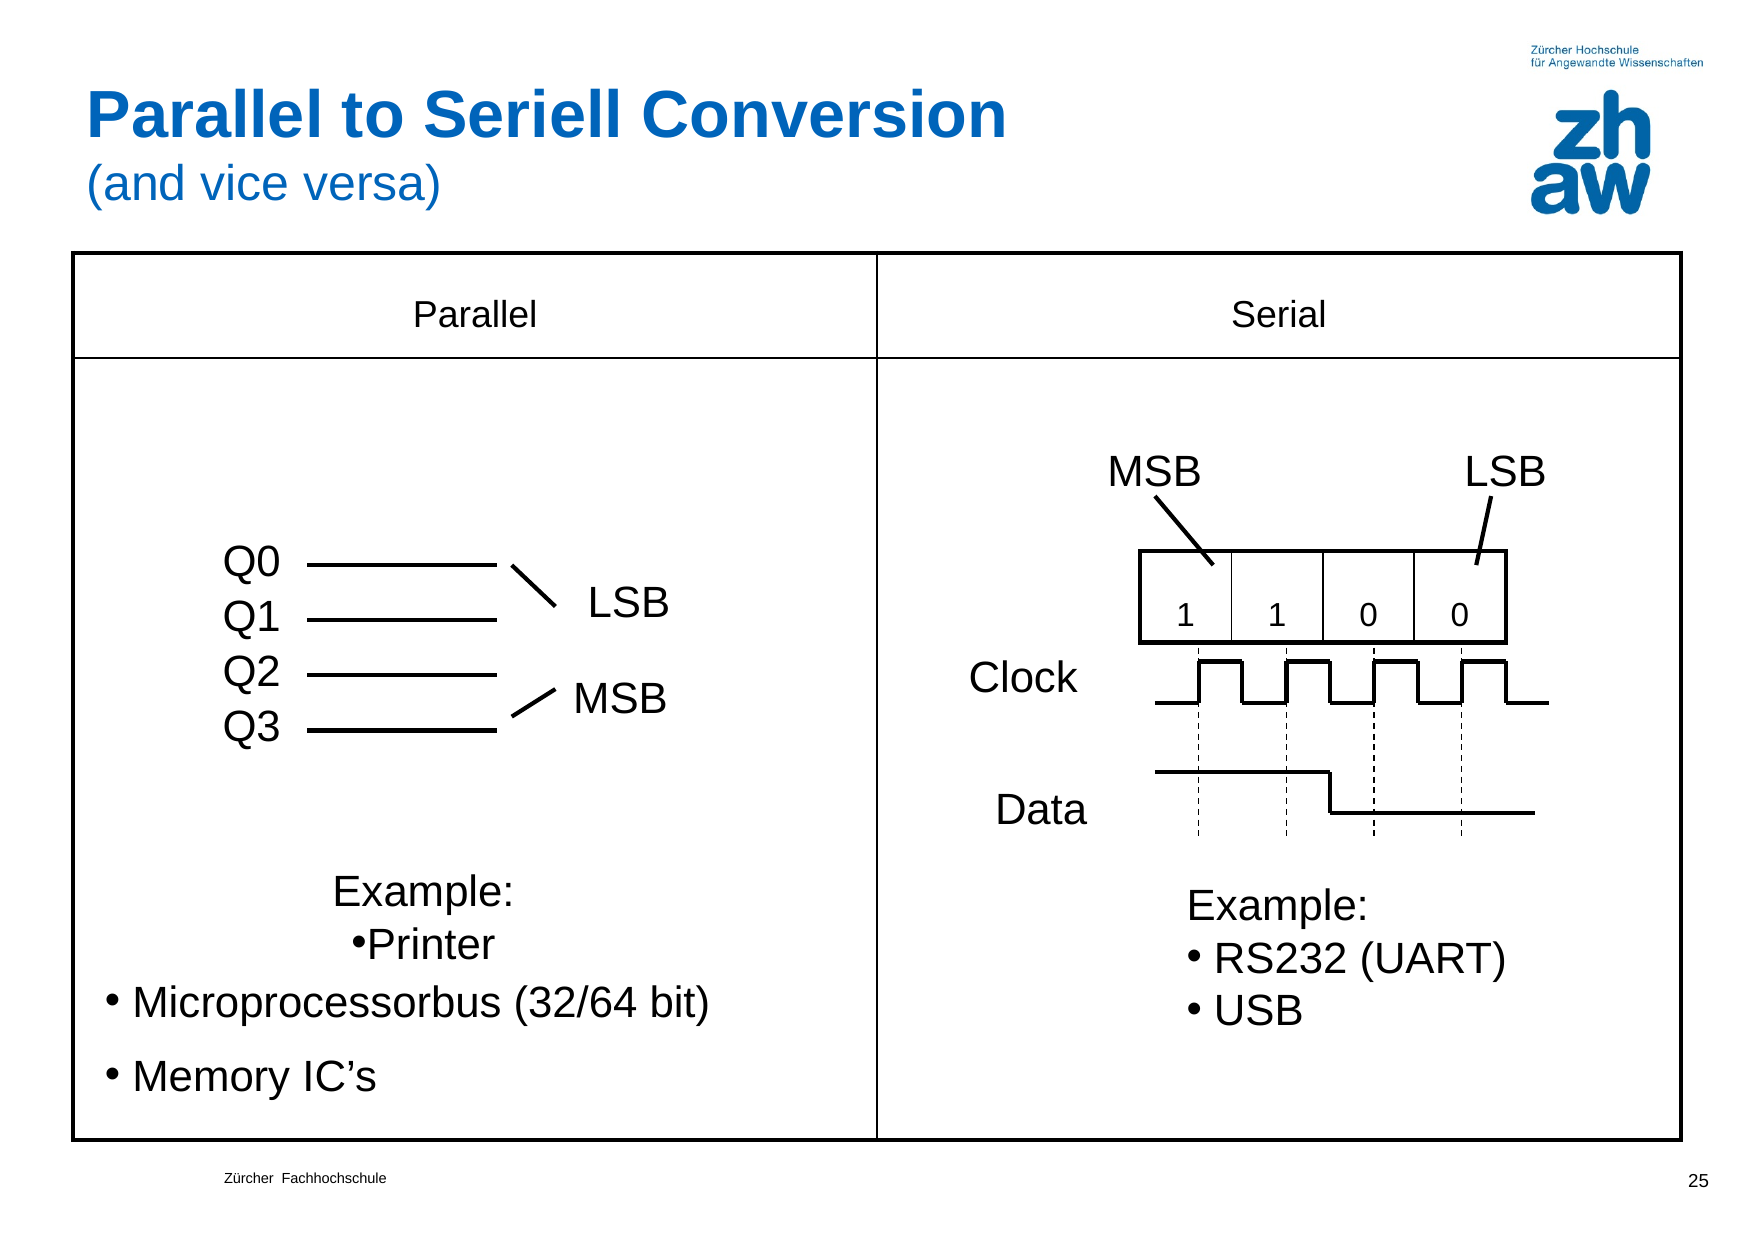

# Parallel to Seriell Conversion (and vice versa)
| Parallel | Serial |
| --- | --- |
|  |  |
MSB
LSB
Q0
| 1 | 1 | 0 | 0 |
| --- | --- | --- | --- |
LSB
Q1
Q2
Clock
MSB
Q3
Data
Example:
Printer
Example:
 RS232 (UART)
 USB
 Microprocessorbus (32/64 bit)
 Memory IC’s
25